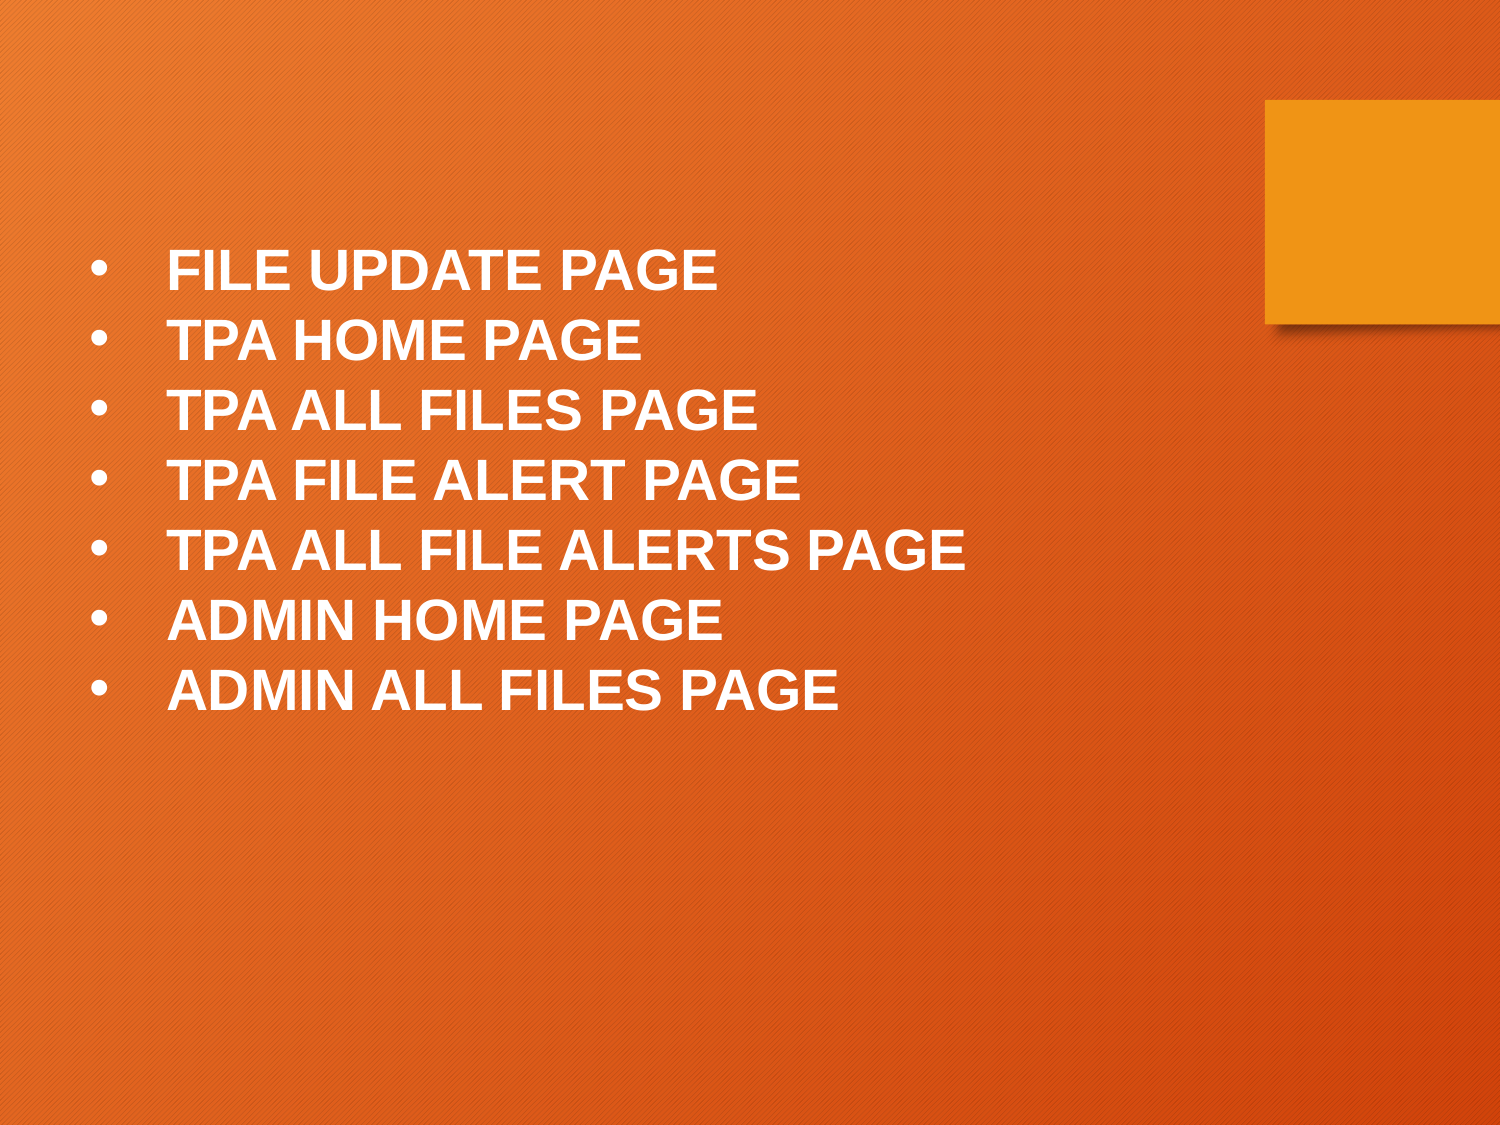

FILE UPDATE PAGE
TPA HOME PAGE
TPA ALL FILES PAGE
TPA FILE ALERT PAGE
TPA ALL FILE ALERTS PAGE
ADMIN HOME PAGE
ADMIN ALL FILES PAGE